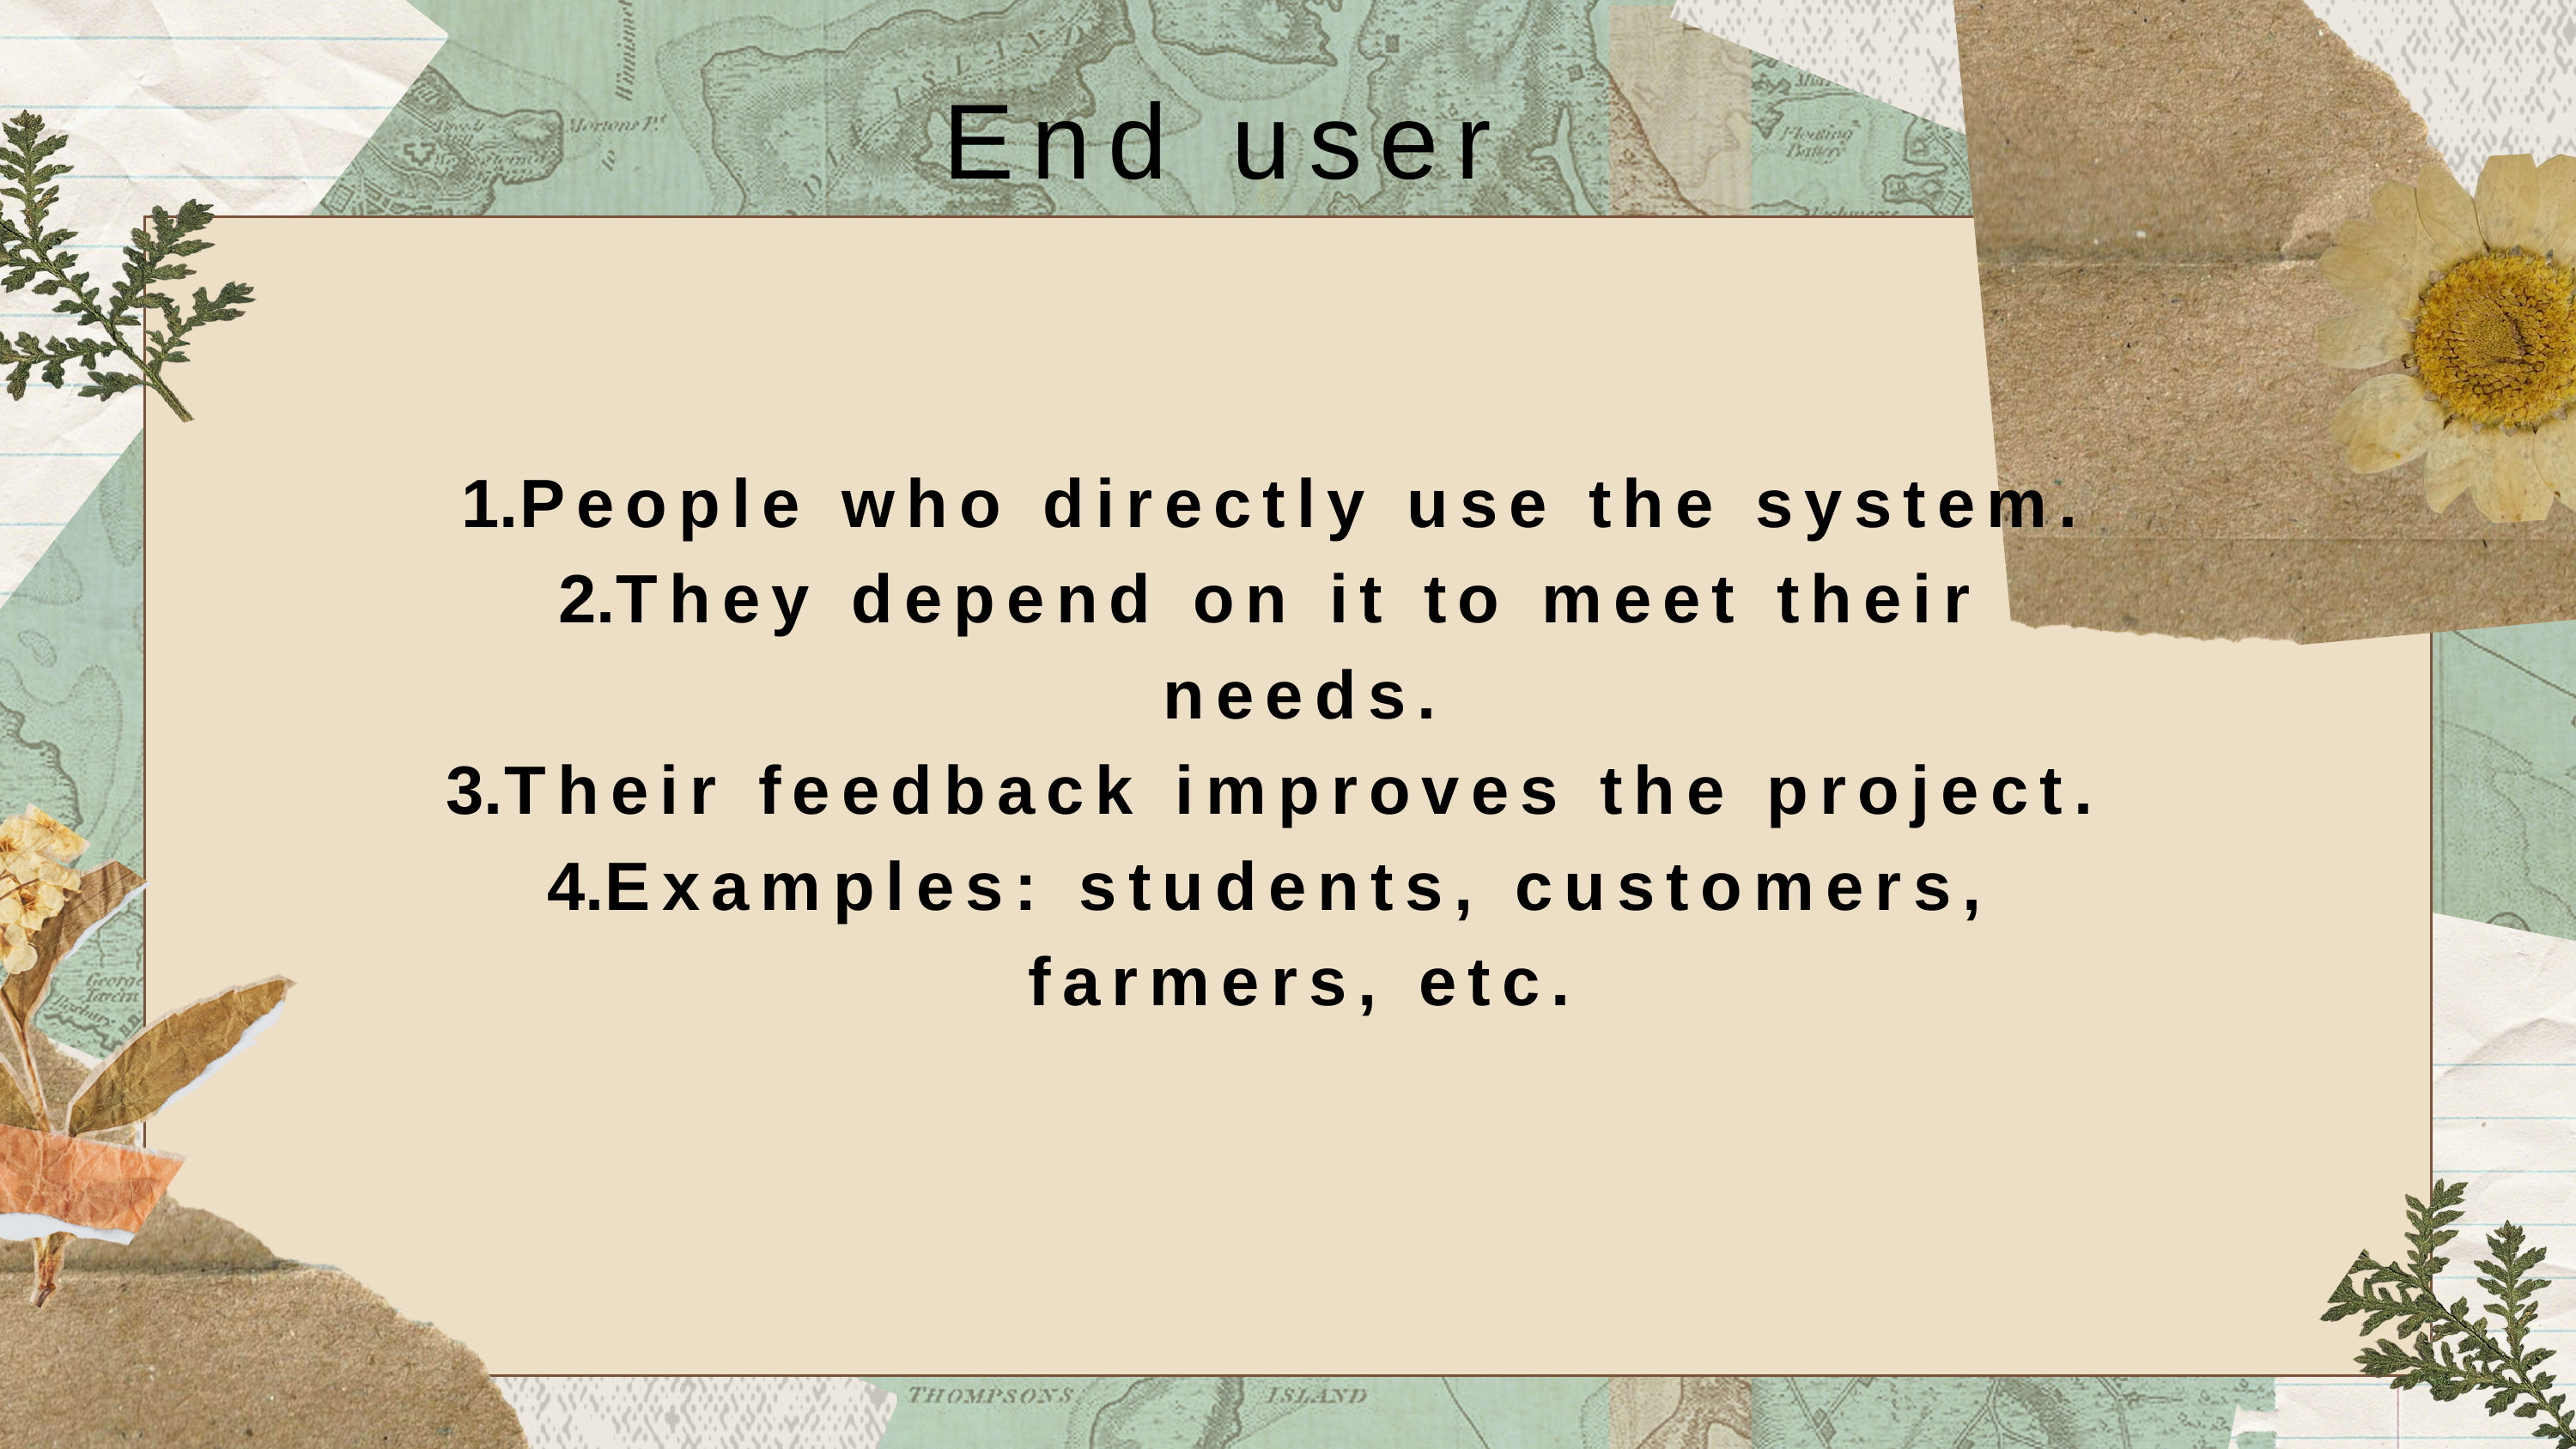

End user

People who directly use the system.
They depend on it to meet their needs.
Their feedback improves the project.
Examples: students, customers, farmers, etc.